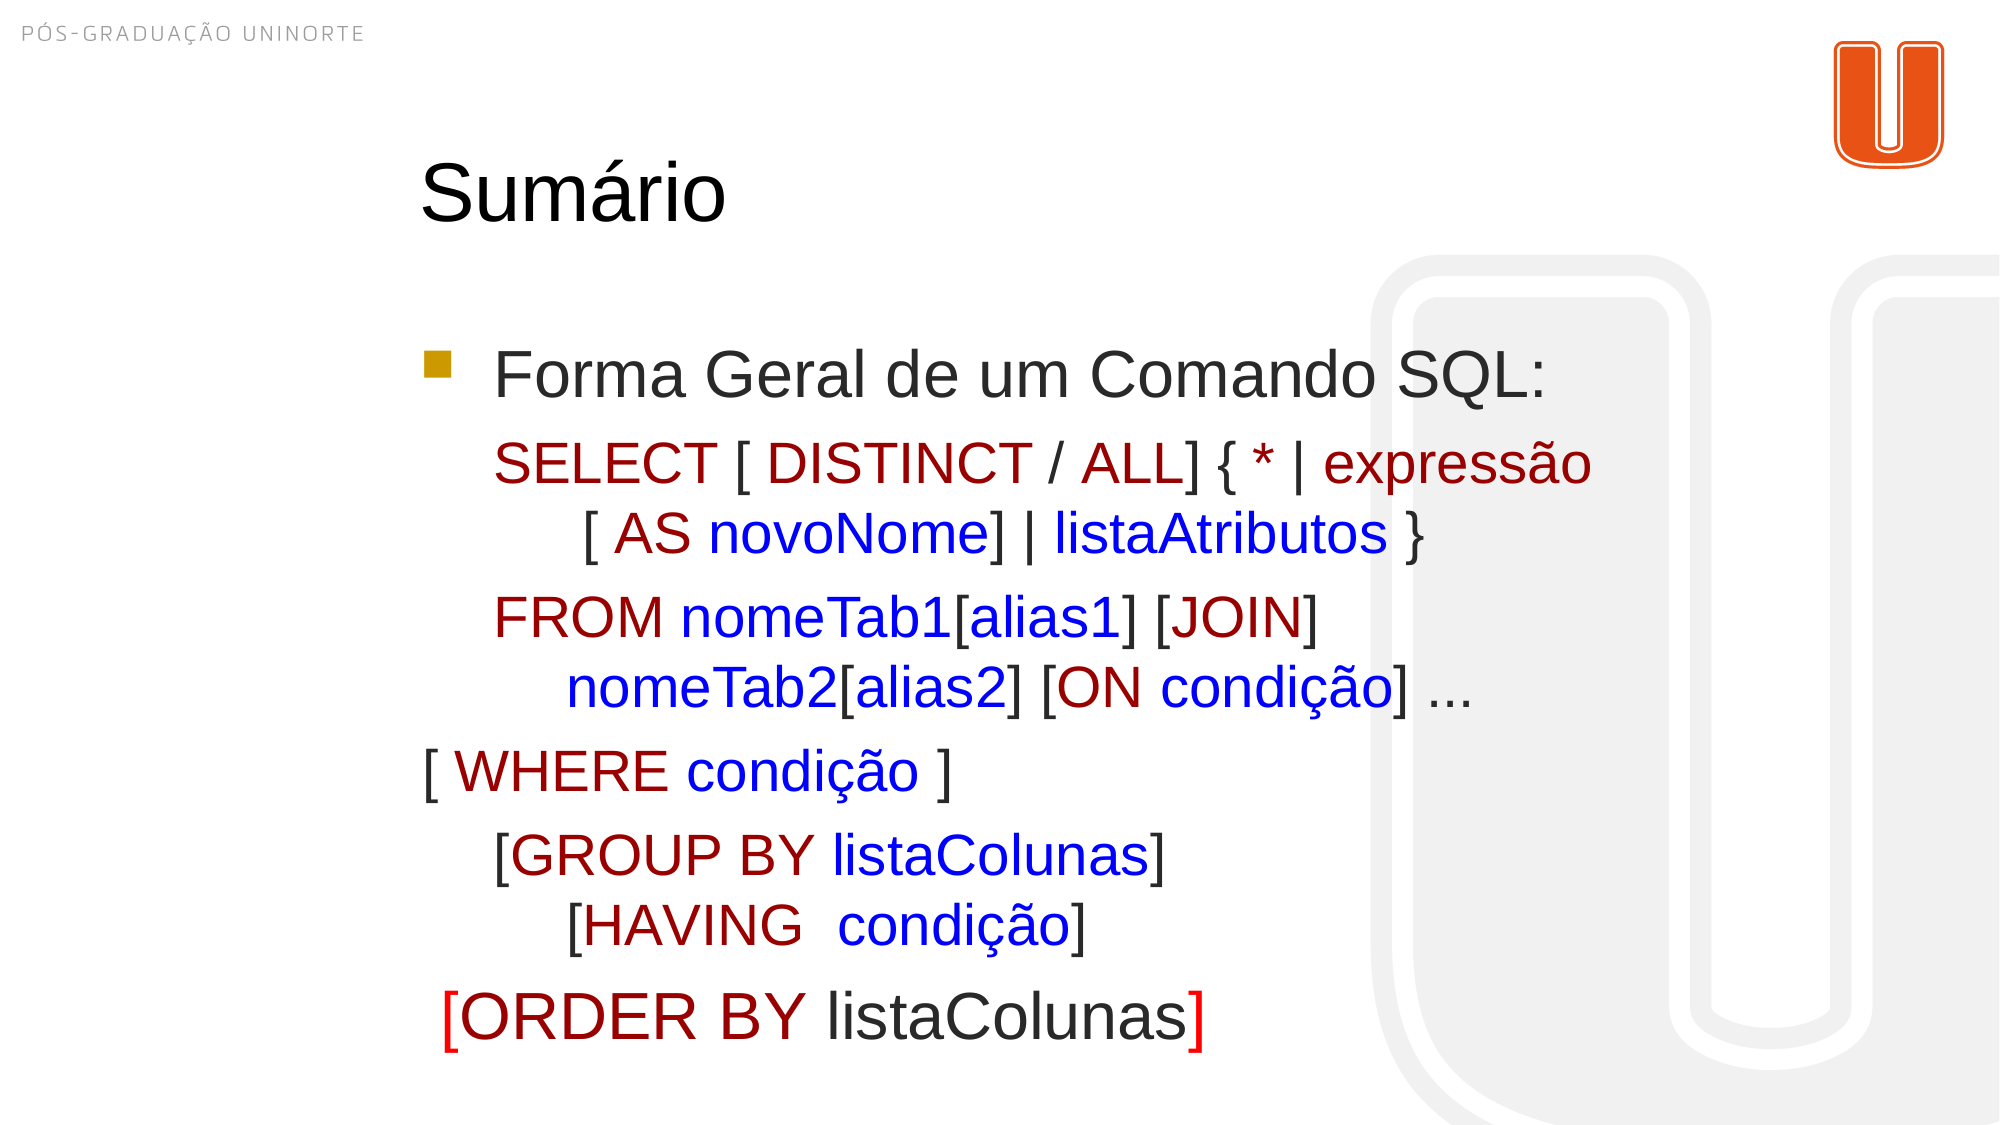

# Sumário
Forma Geral de um Comando SQL:
SELECT [ DISTINCT / ALL] { * | expressão  [ AS novoNome] | listaAtributos }
FROM nomeTab1[alias1] [JOIN]  nomeTab2[alias2] [ON condição] ...
[ WHERE condição ]
[GROUP BY listaColunas]	[HAVING  condição]
[ORDER BY listaColunas]